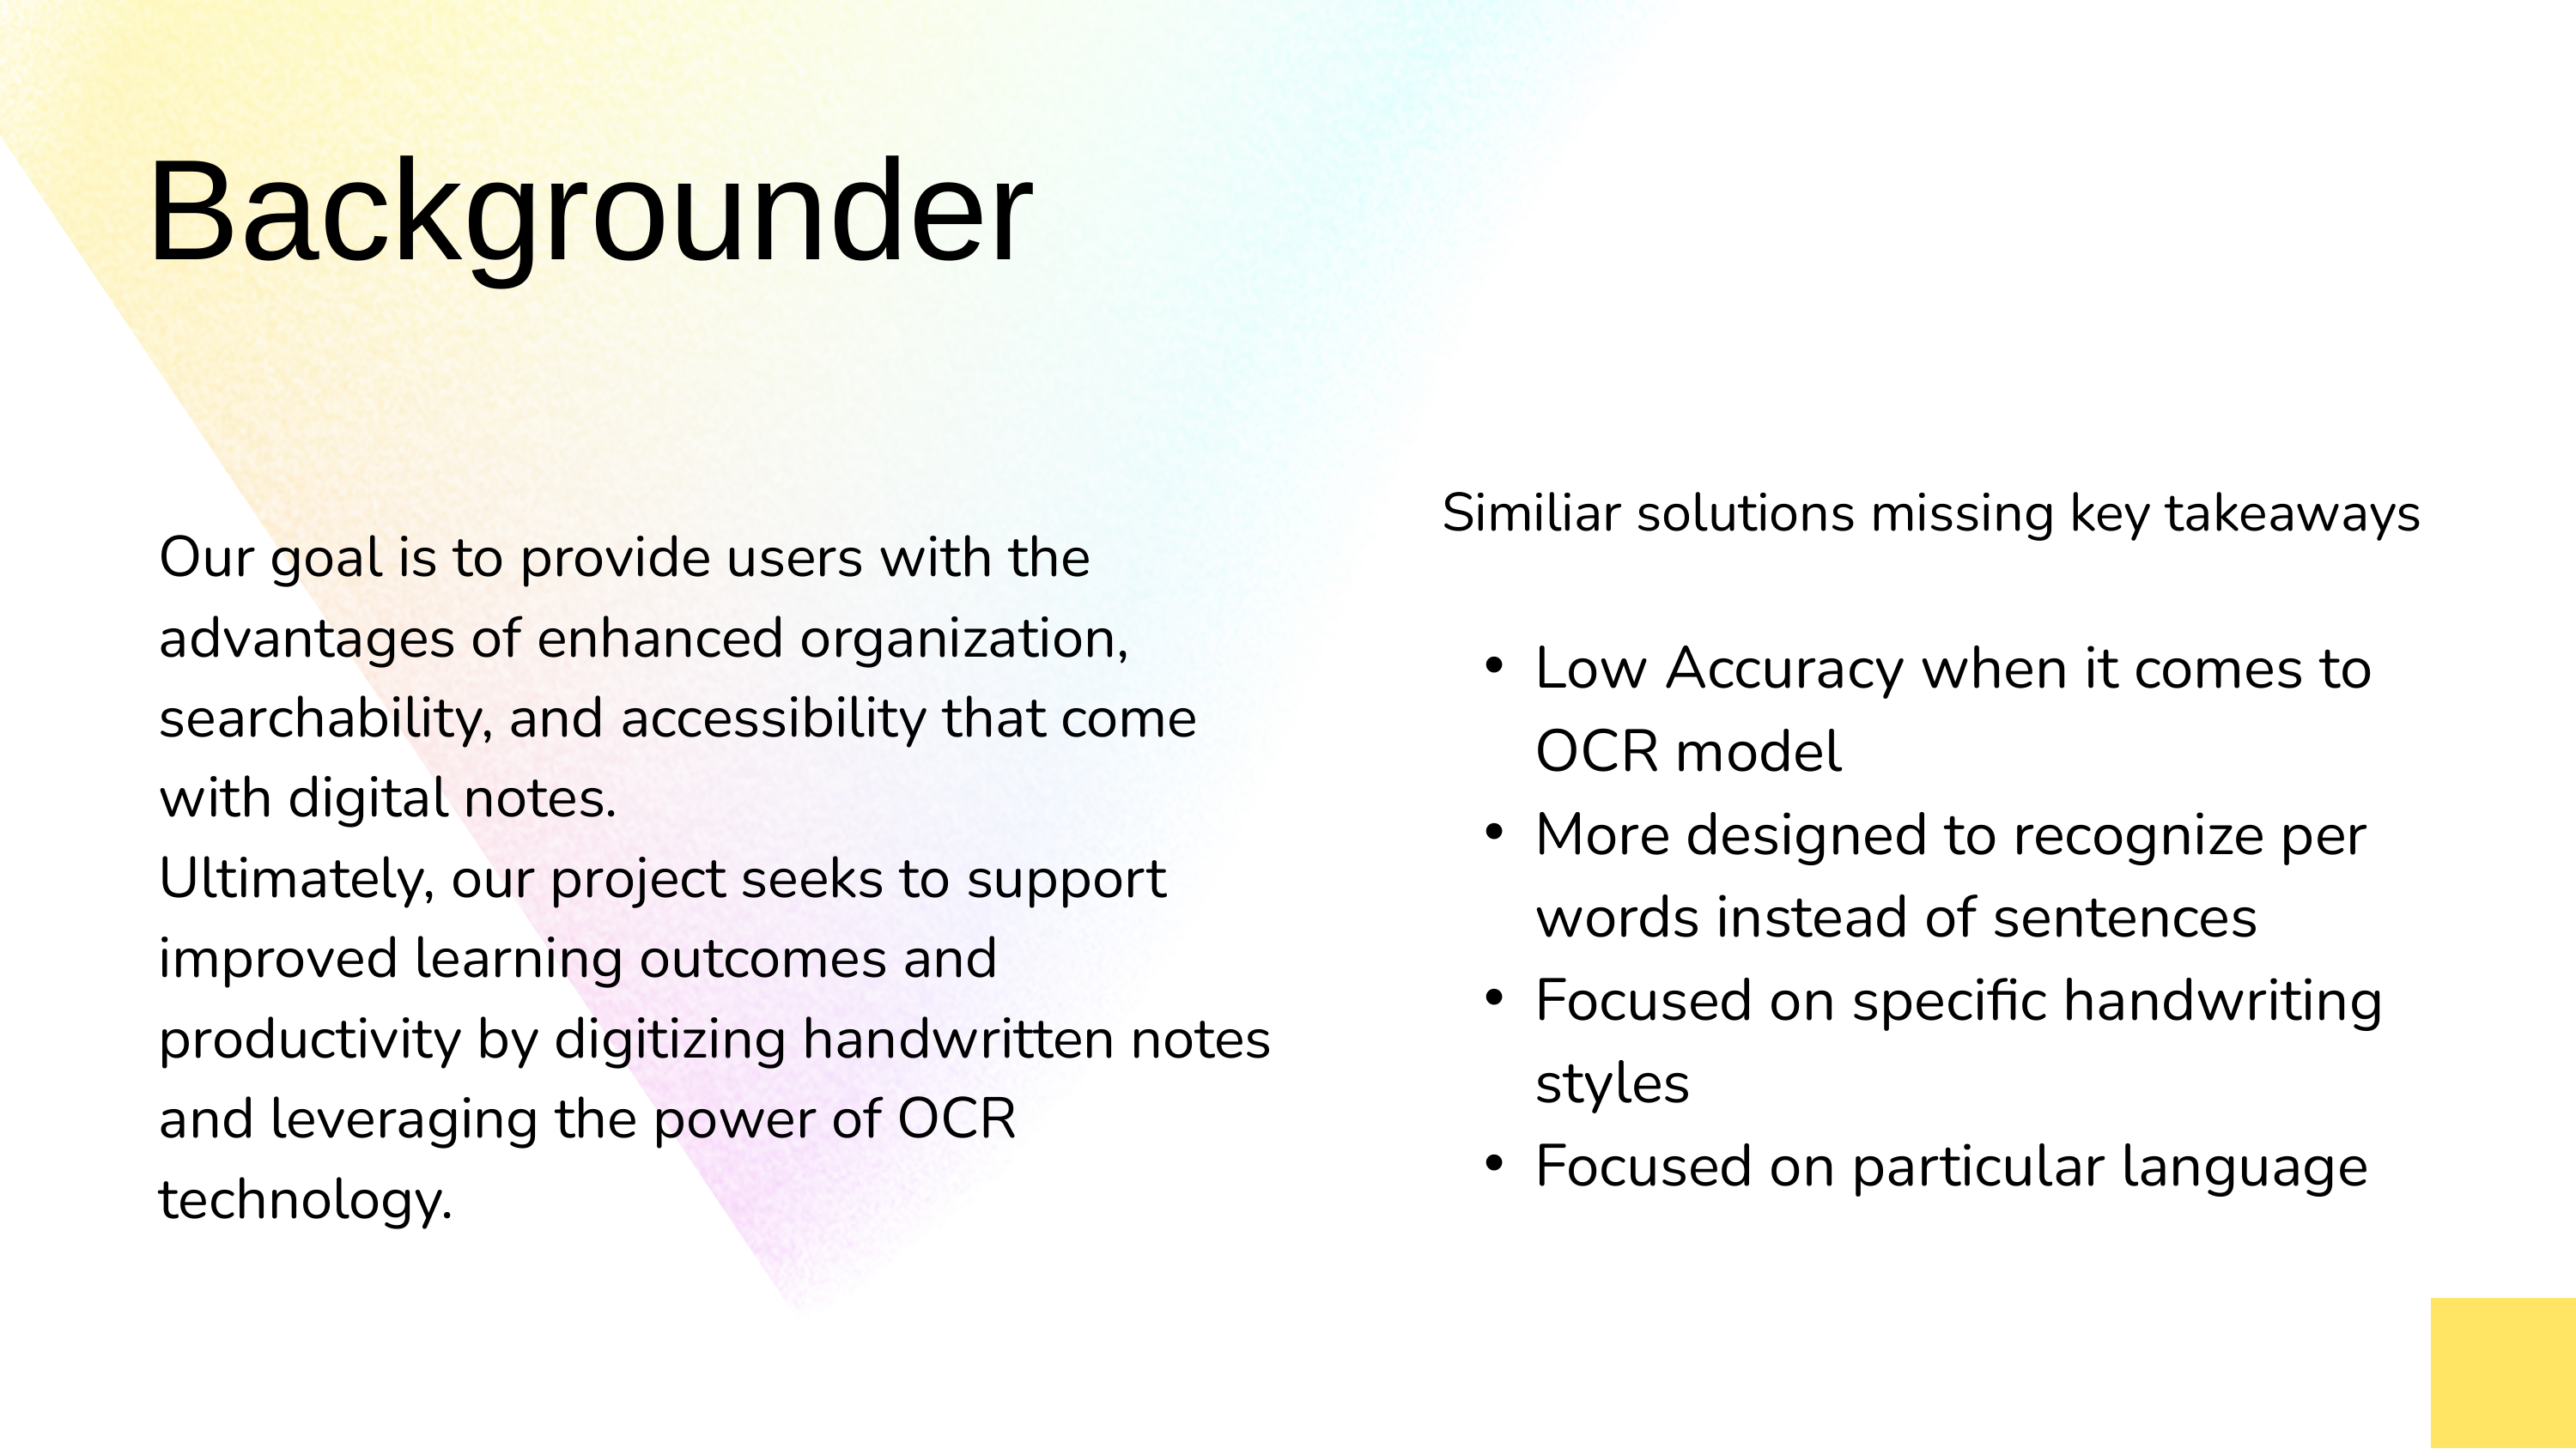

Backgrounder
Similiar solutions missing key takeaways

Low Accuracy when it comes to OCR model
More designed to recognize per words instead of sentences
Focused on specific handwriting styles
Focused on particular language

Our goal is to provide users with the advantages of enhanced organization, searchability, and accessibility that come with digital notes.
Ultimately, our project seeks to support improved learning outcomes and productivity by digitizing handwritten notes and leveraging the power of OCR technology.

20